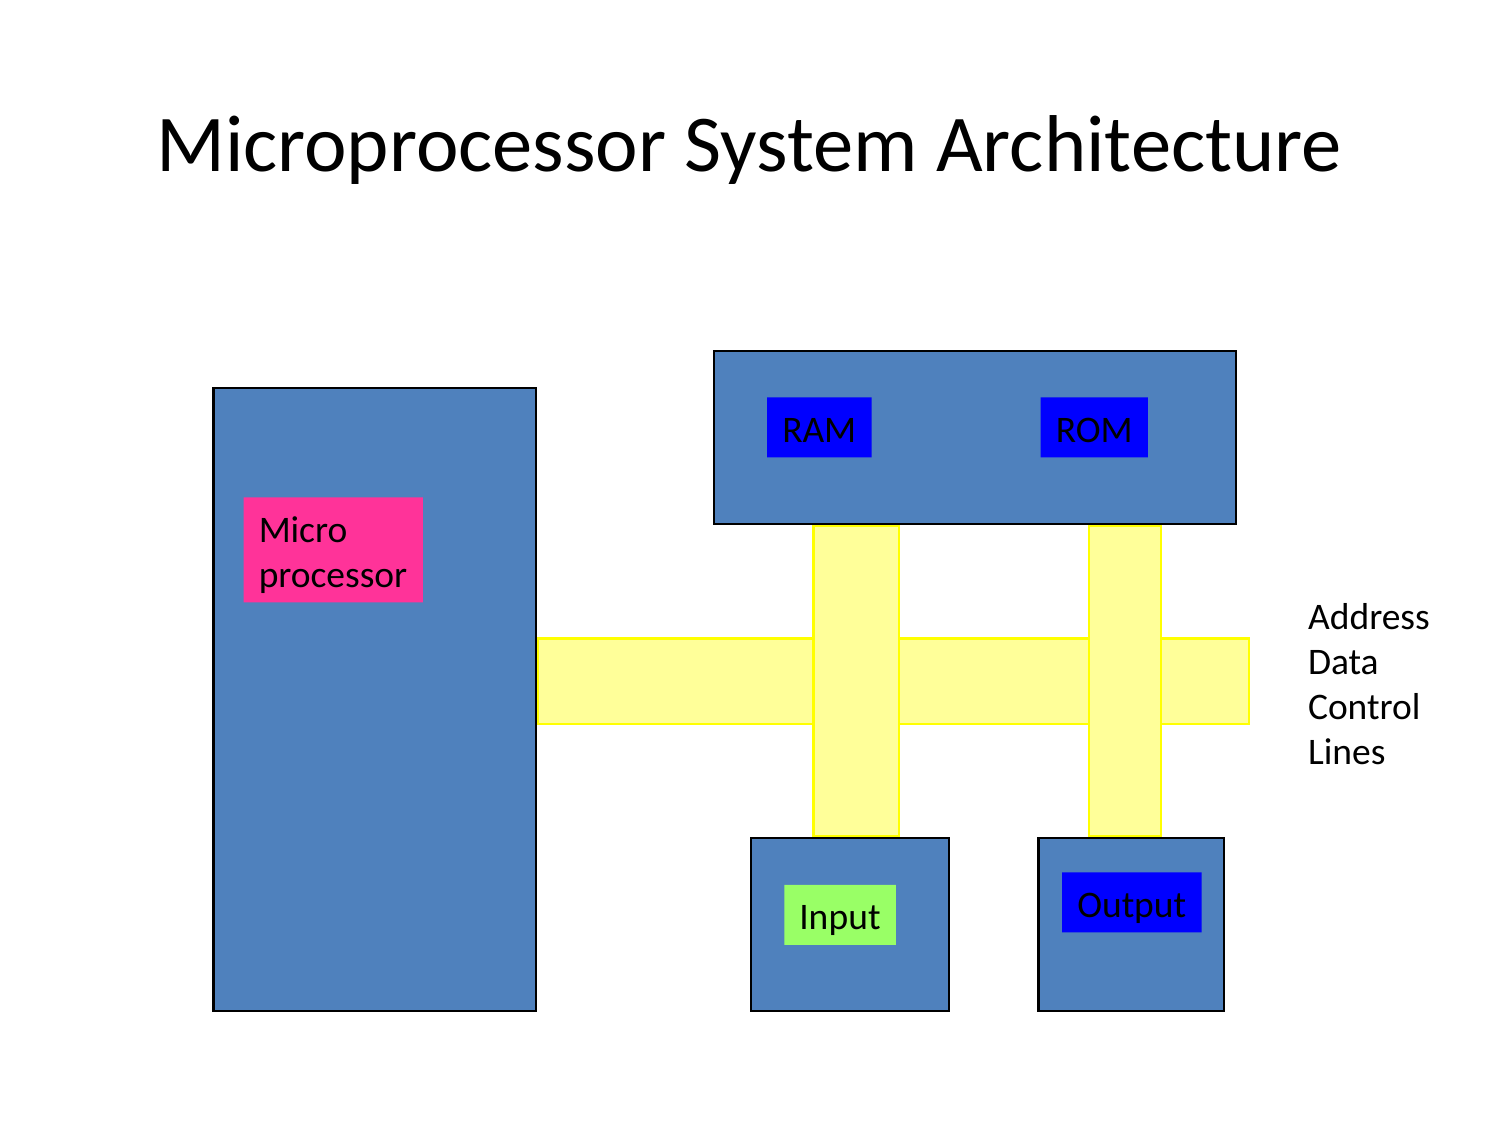

# Microprocessor System Architecture

RAM
ROM
Micro
processor

Address
Data
Control
Lines

Output
Input